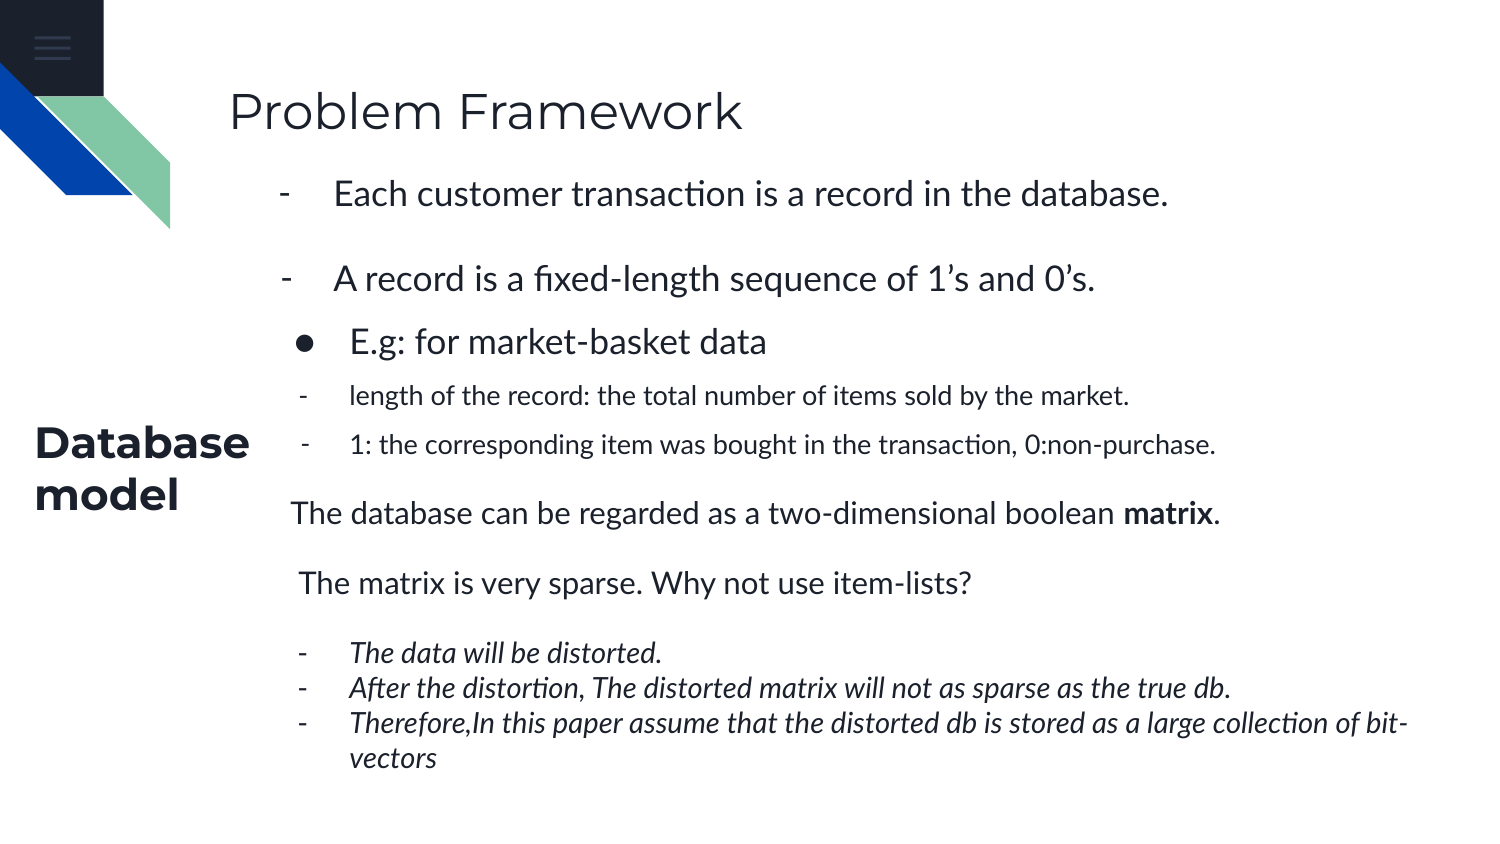

# Problem Framework
Each customer transaction is a record in the database.
A record is a fixed-length sequence of 1’s and 0’s.
E.g: for market-basket data
length of the record: the total number of items sold by the market.
1: the corresponding item was bought in the transaction, 0:non-purchase.
  The database can be regarded as a two-dimensional boolean matrix.
   The matrix is very sparse. Why not use item-lists?
The data will be distorted.
After the distortion, The distorted matrix will not as sparse as the true db.
Therefore,In this paper assume that the distorted db is stored as a large collection of bit-vectors

Database model